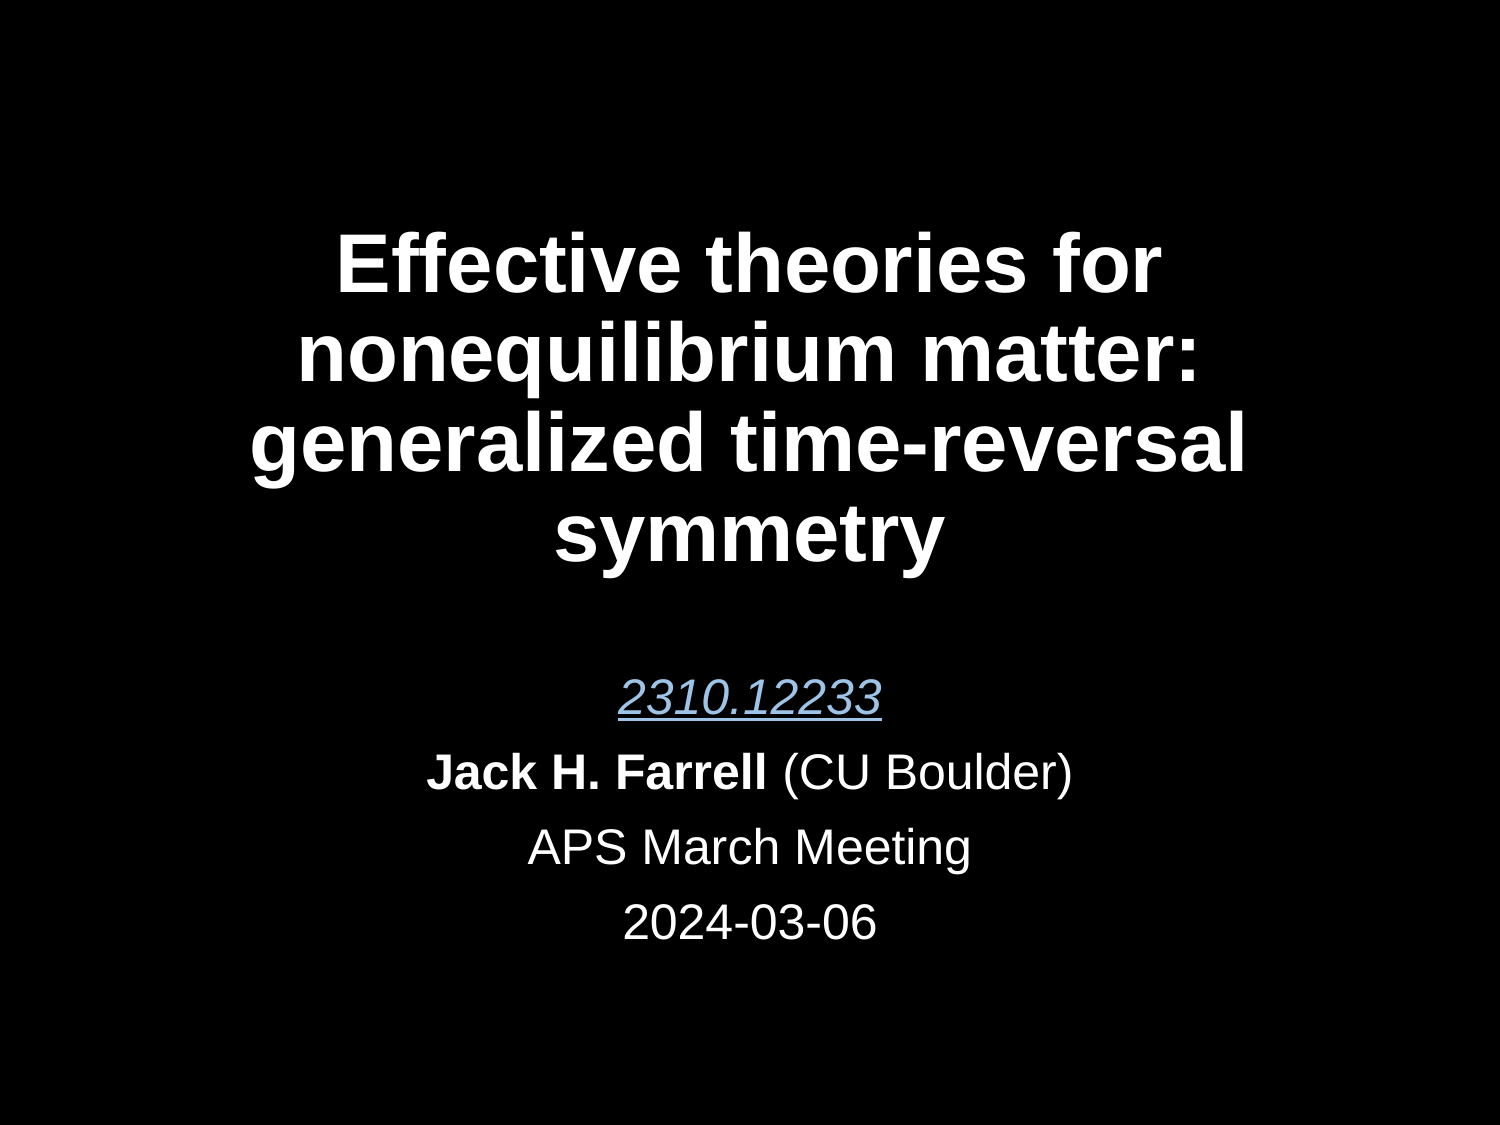

# Effective theories for nonequilibrium matter: generalized time-reversal symmetry
2310.12233
Jack H. Farrell (CU Boulder)
APS March Meeting
2024-03-06